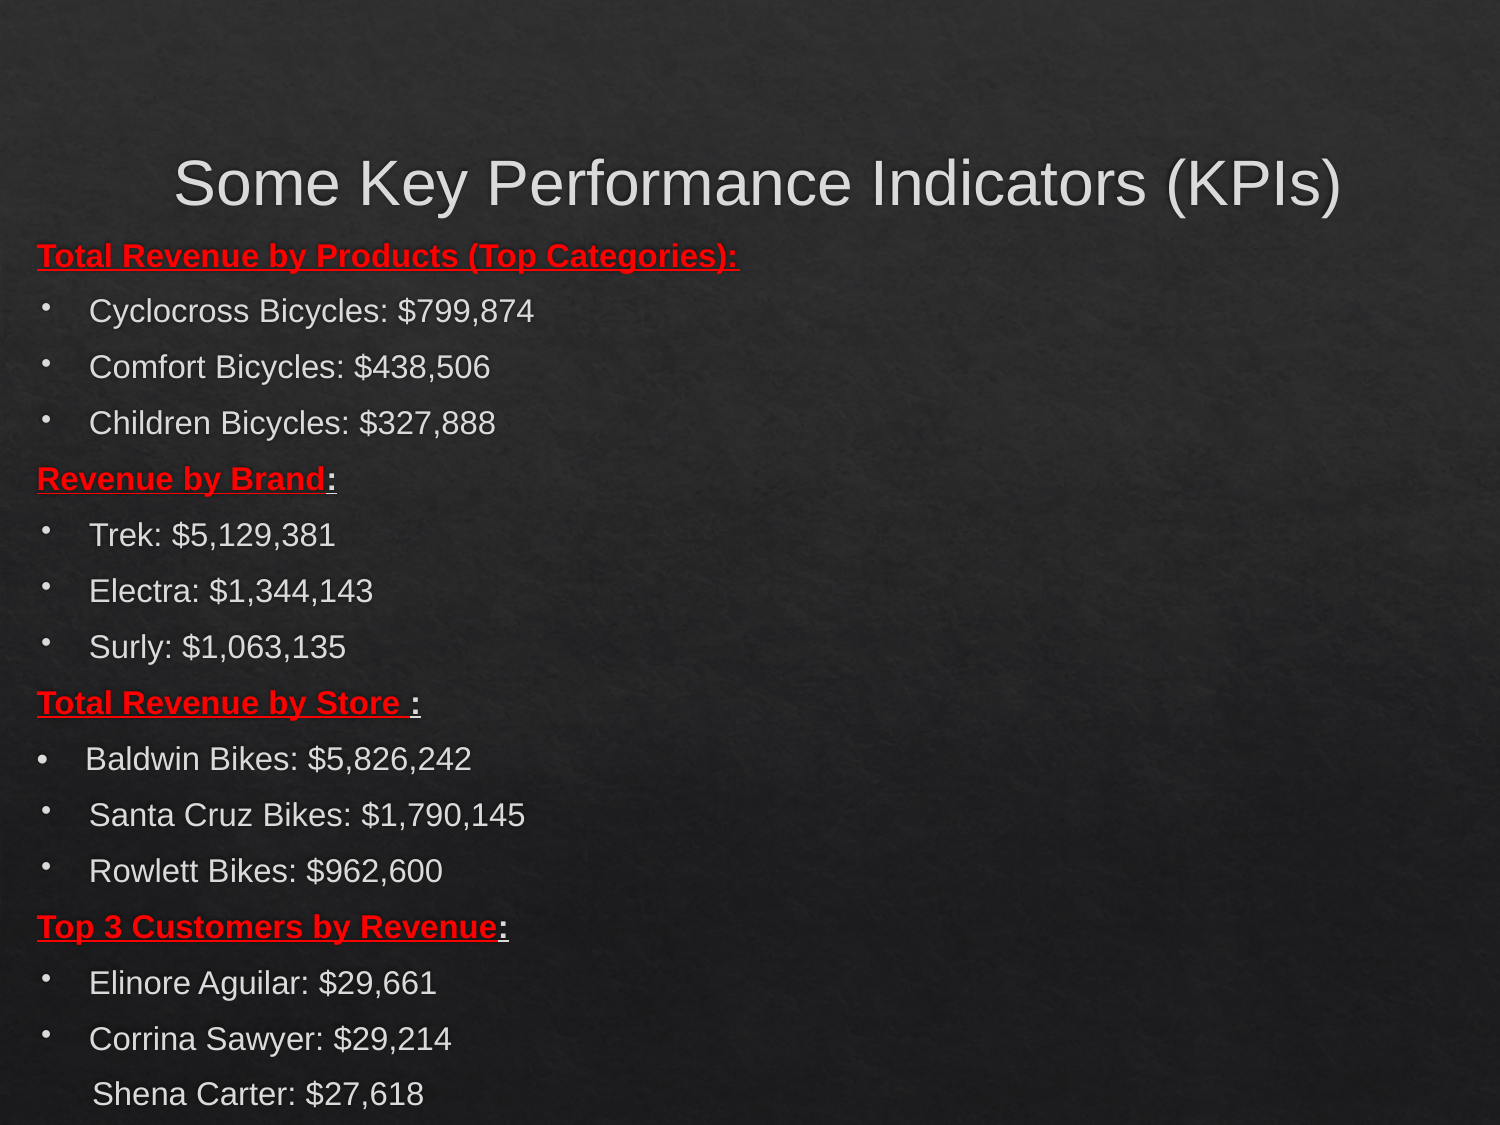

# Some Key Performance Indicators (KPIs)
Total Revenue by Products (Top Categories):
Cyclocross Bicycles: $799,874
Comfort Bicycles: $438,506
Children Bicycles: $327,888
Revenue by Brand:
Trek: $5,129,381
Electra: $1,344,143
Surly: $1,063,135
Total Revenue by Store :
•    Baldwin Bikes: $5,826,242
Santa Cruz Bikes: $1,790,145
Rowlett Bikes: $962,600
Top 3 Customers by Revenue:
Elinore Aguilar: $29,661
Corrina Sawyer: $29,214
      Shena Carter: $27,618